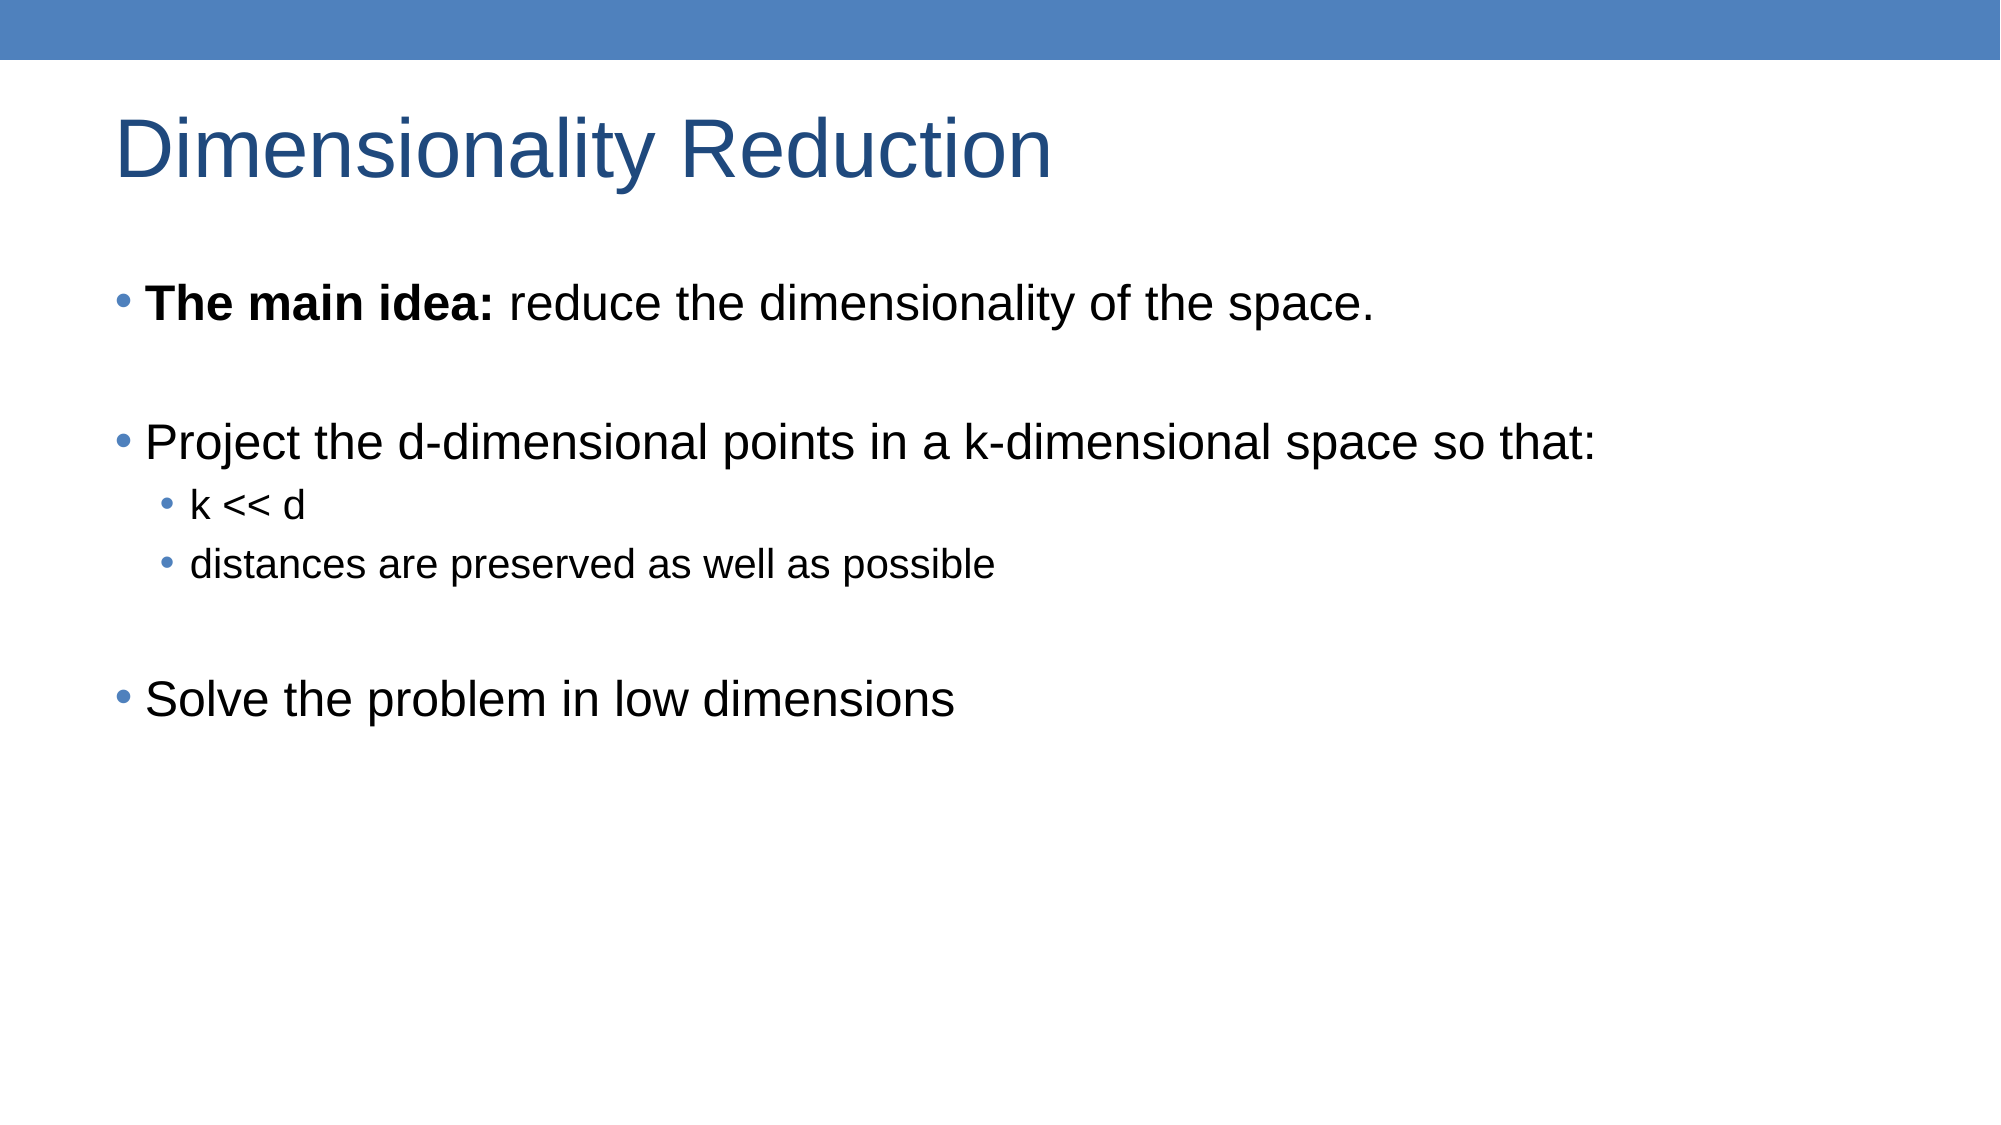

# Dimensionality Reduction
The main idea: reduce the dimensionality of the space.

Project the d-dimensional points in a k-dimensional space so that:
k << d
distances are preserved as well as possible

Solve the problem in low dimensions